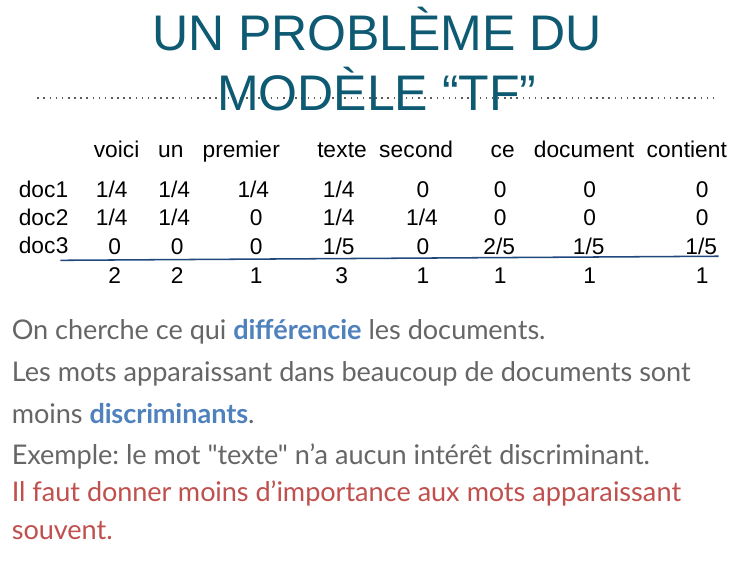

# UN PROBLÈME DU MODÈLE “TF”
voici   un   premier      texte  second      ce   document  contient

doc1

1/4

1/4

1/4

1/4

0

0

0

0

doc2

1/4

1/4

0

1/4

1/4

0

0

0

doc3

0

0

0

1/5
0

2/5

1/5

1/5

2

2

1

3

1

1

1

1

On cherche ce qui différencie les documents.
Les mots apparaissant dans beaucoup de documents sont moins discriminants.
Exemple: le mot "texte" n’a aucun intérêt discriminant.
Il faut donner moins d’importance aux mots apparaissant souvent.